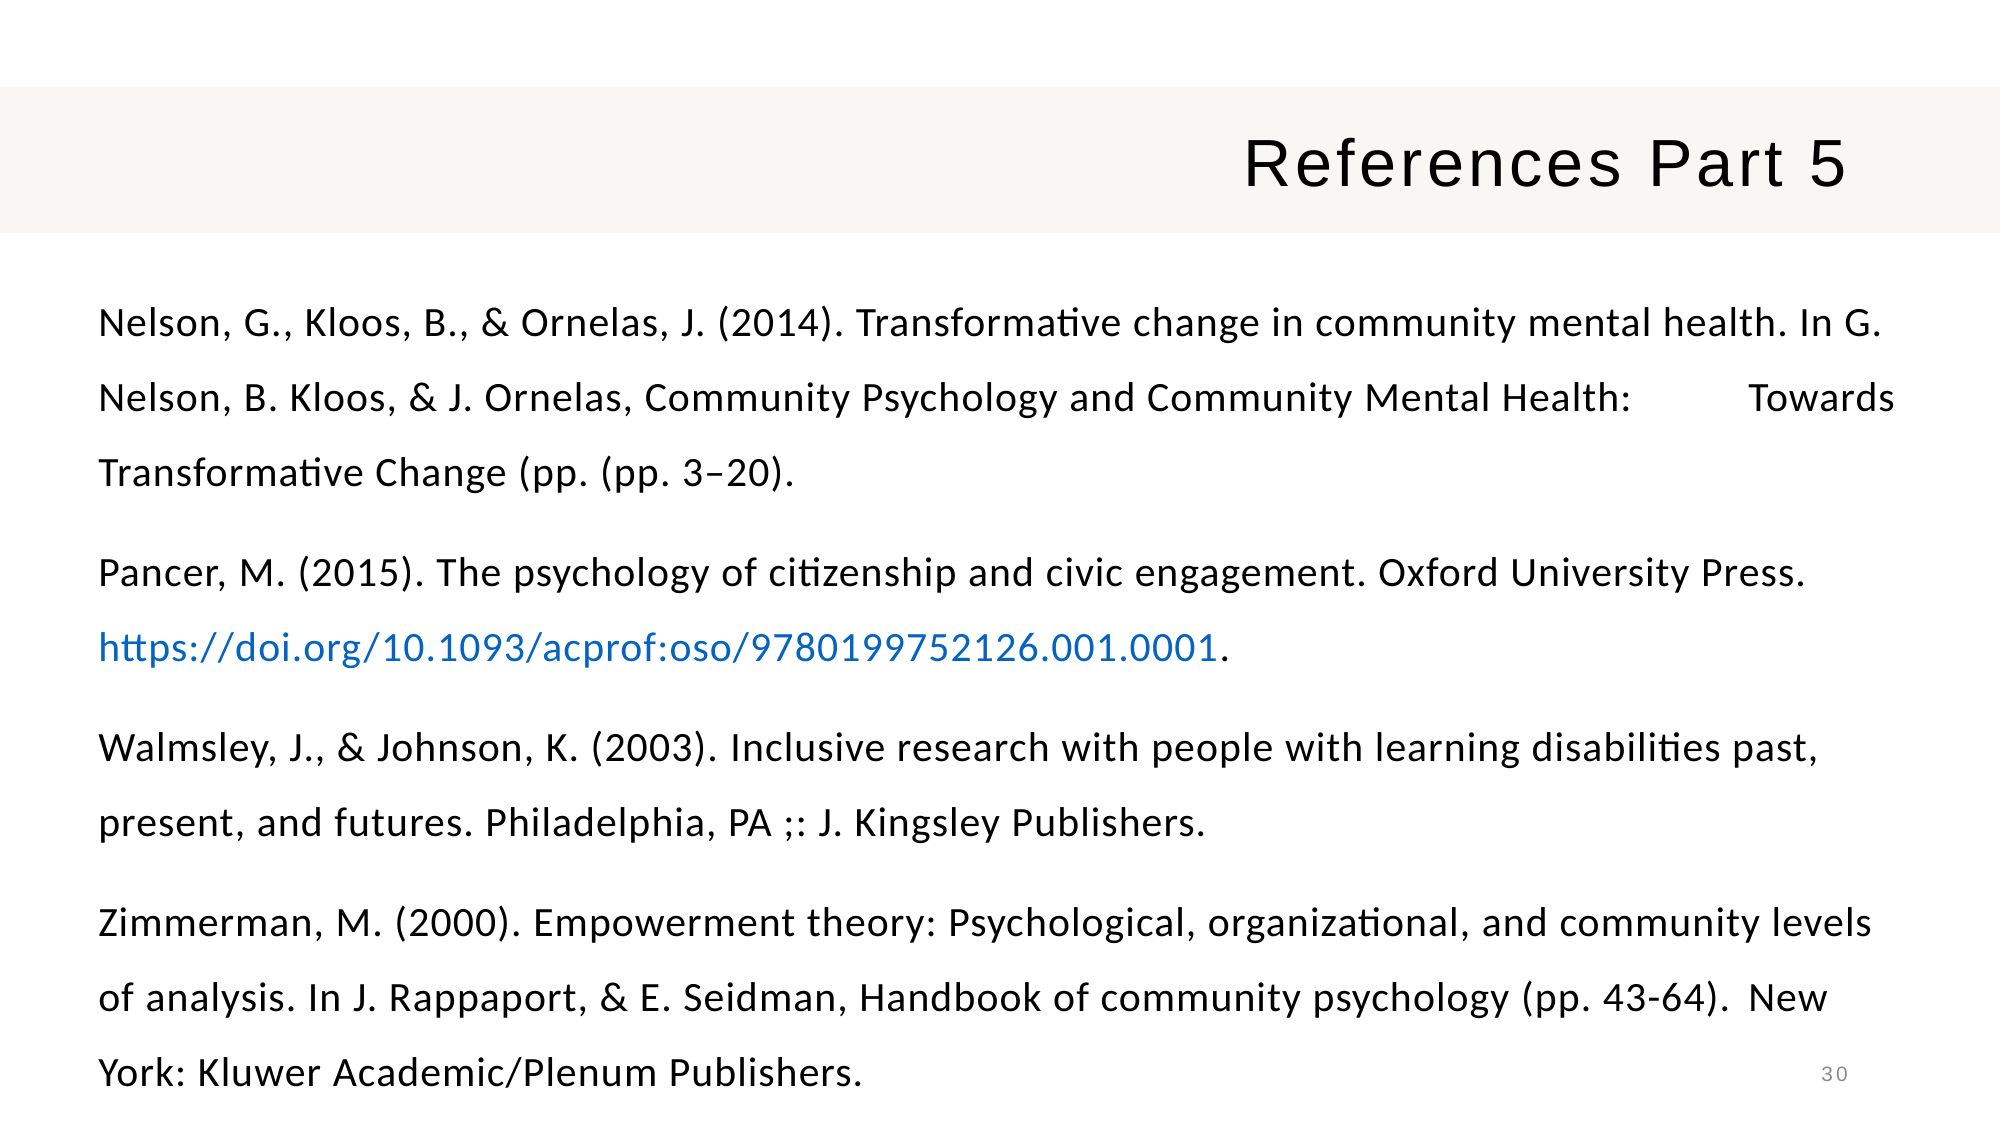

# References Part 5
Nelson, G., Kloos, B., & Ornelas, J. (2014). Transformative change in community mental health. In G. 	Nelson, B. Kloos, & J. Ornelas, Community Psychology and Community Mental Health: 	Towards Transformative Change (pp. (pp. 3–20).
Pancer, M. (2015). The psychology of citizenship and civic engagement. Oxford University Press. 	https://doi.org/10.1093/acprof:oso/9780199752126.001.0001.
Walmsley, J., & Johnson, K. (2003). Inclusive research with people with learning disabilities past, 	present, and futures. Philadelphia, PA ;: J. Kingsley Publishers.
Zimmerman, M. (2000). Empowerment theory: Psychological, organizational, and community levels 	of analysis. In J. Rappaport, & E. Seidman, Handbook of community psychology (pp. 43-64). 	New York: Kluwer Academic/Plenum Publishers.
30